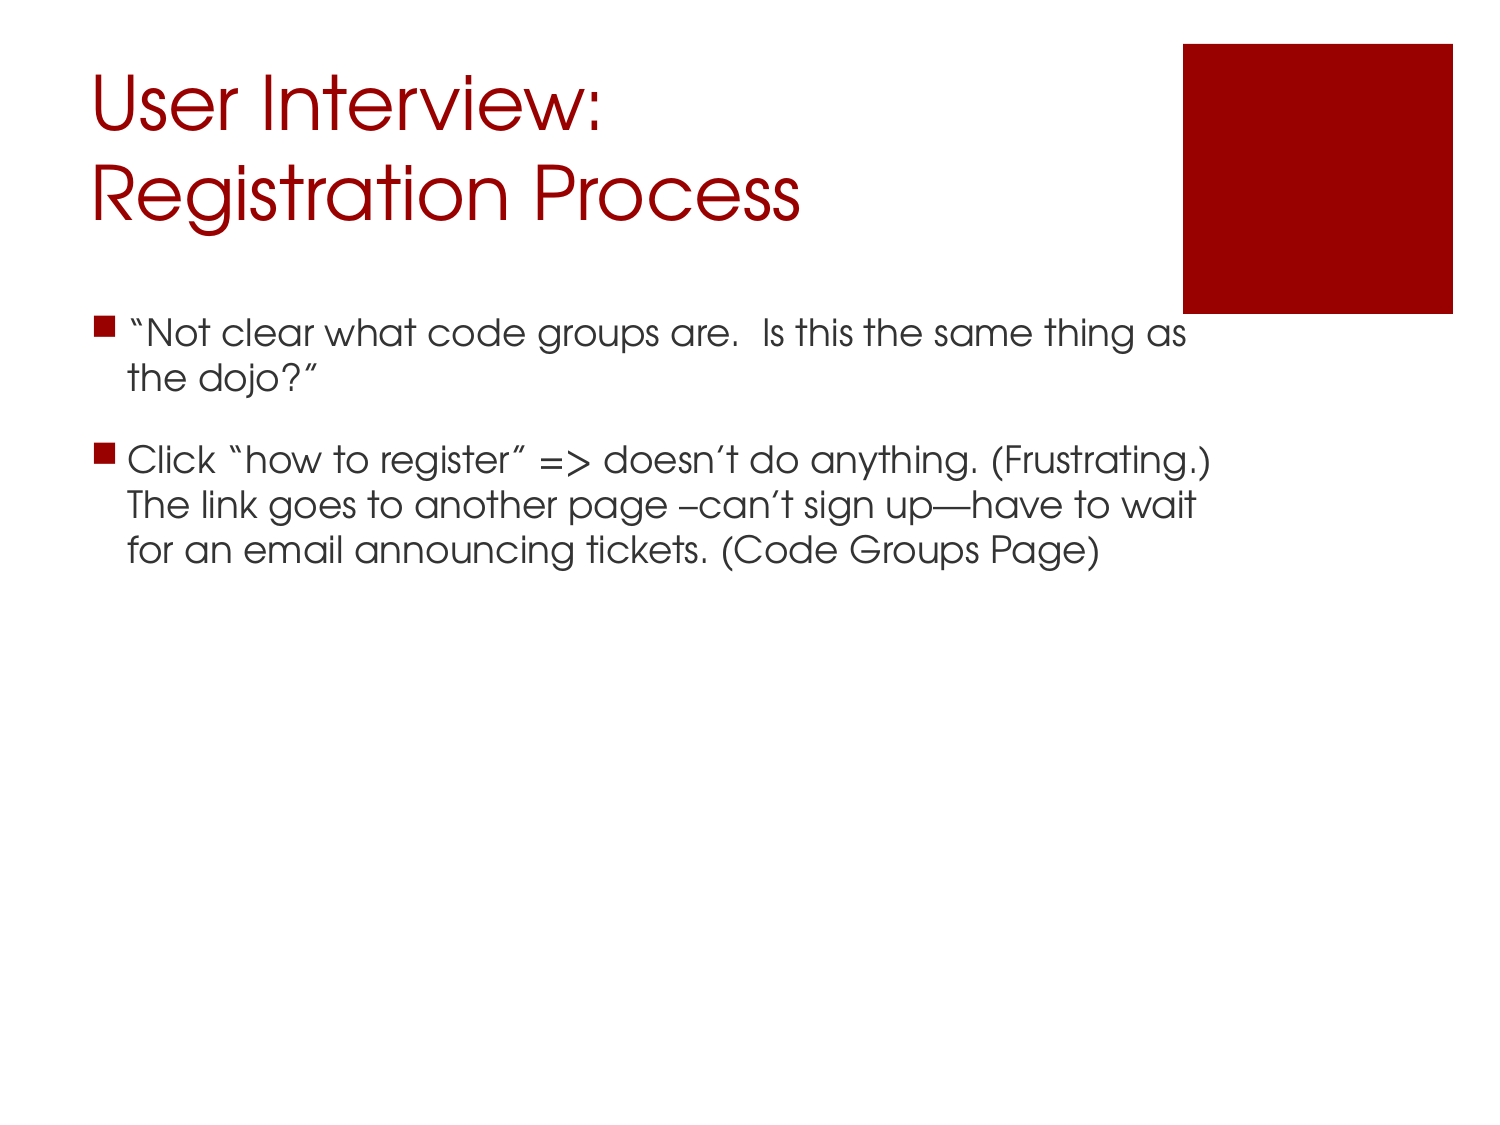

# User Interview: Registration Process
“Not clear what code groups are.  Is this the same thing as the dojo?”
Click “how to register” => doesn’t do anything. (Frustrating.) The link goes to another page –can’t sign up—have to wait for an email announcing tickets. (Code Groups Page)